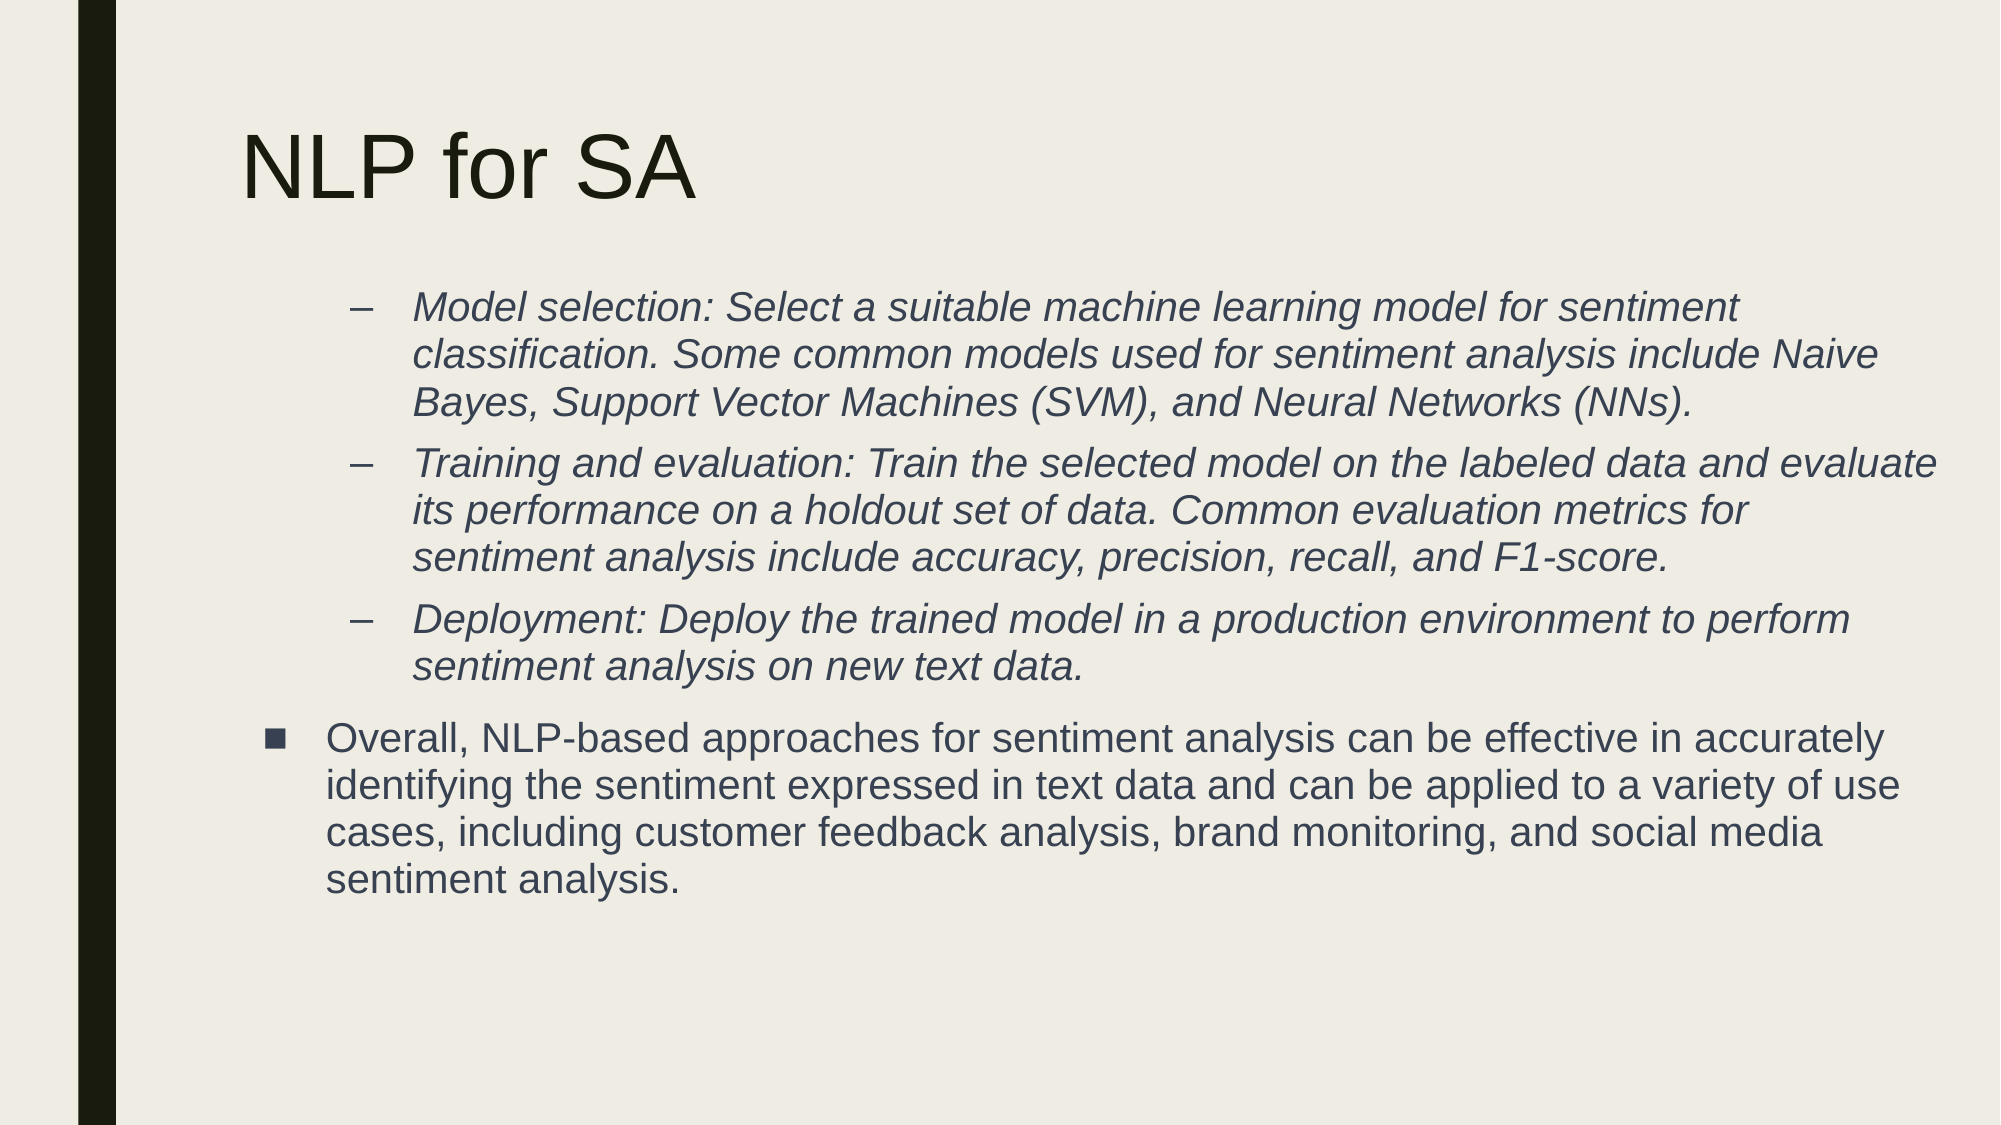

# NLP for SA
Model selection: Select a suitable machine learning model for sentiment      classification. Some common models used for sentiment analysis include Naive Bayes, Support Vector Machines (SVM), and Neural Networks (NNs).
Training and evaluation: Train the selected model on the labeled data and evaluate its performance on a holdout set of data. Common evaluation metrics for sentiment analysis include accuracy, precision, recall, and F1-score.
Deployment: Deploy the trained model in a production environment to perform sentiment analysis on new text data.
Overall, NLP-based approaches for sentiment analysis can be effective in accurately identifying the sentiment expressed in text data and can be applied to a variety of use cases, including customer feedback analysis, brand monitoring, and social media sentiment analysis.